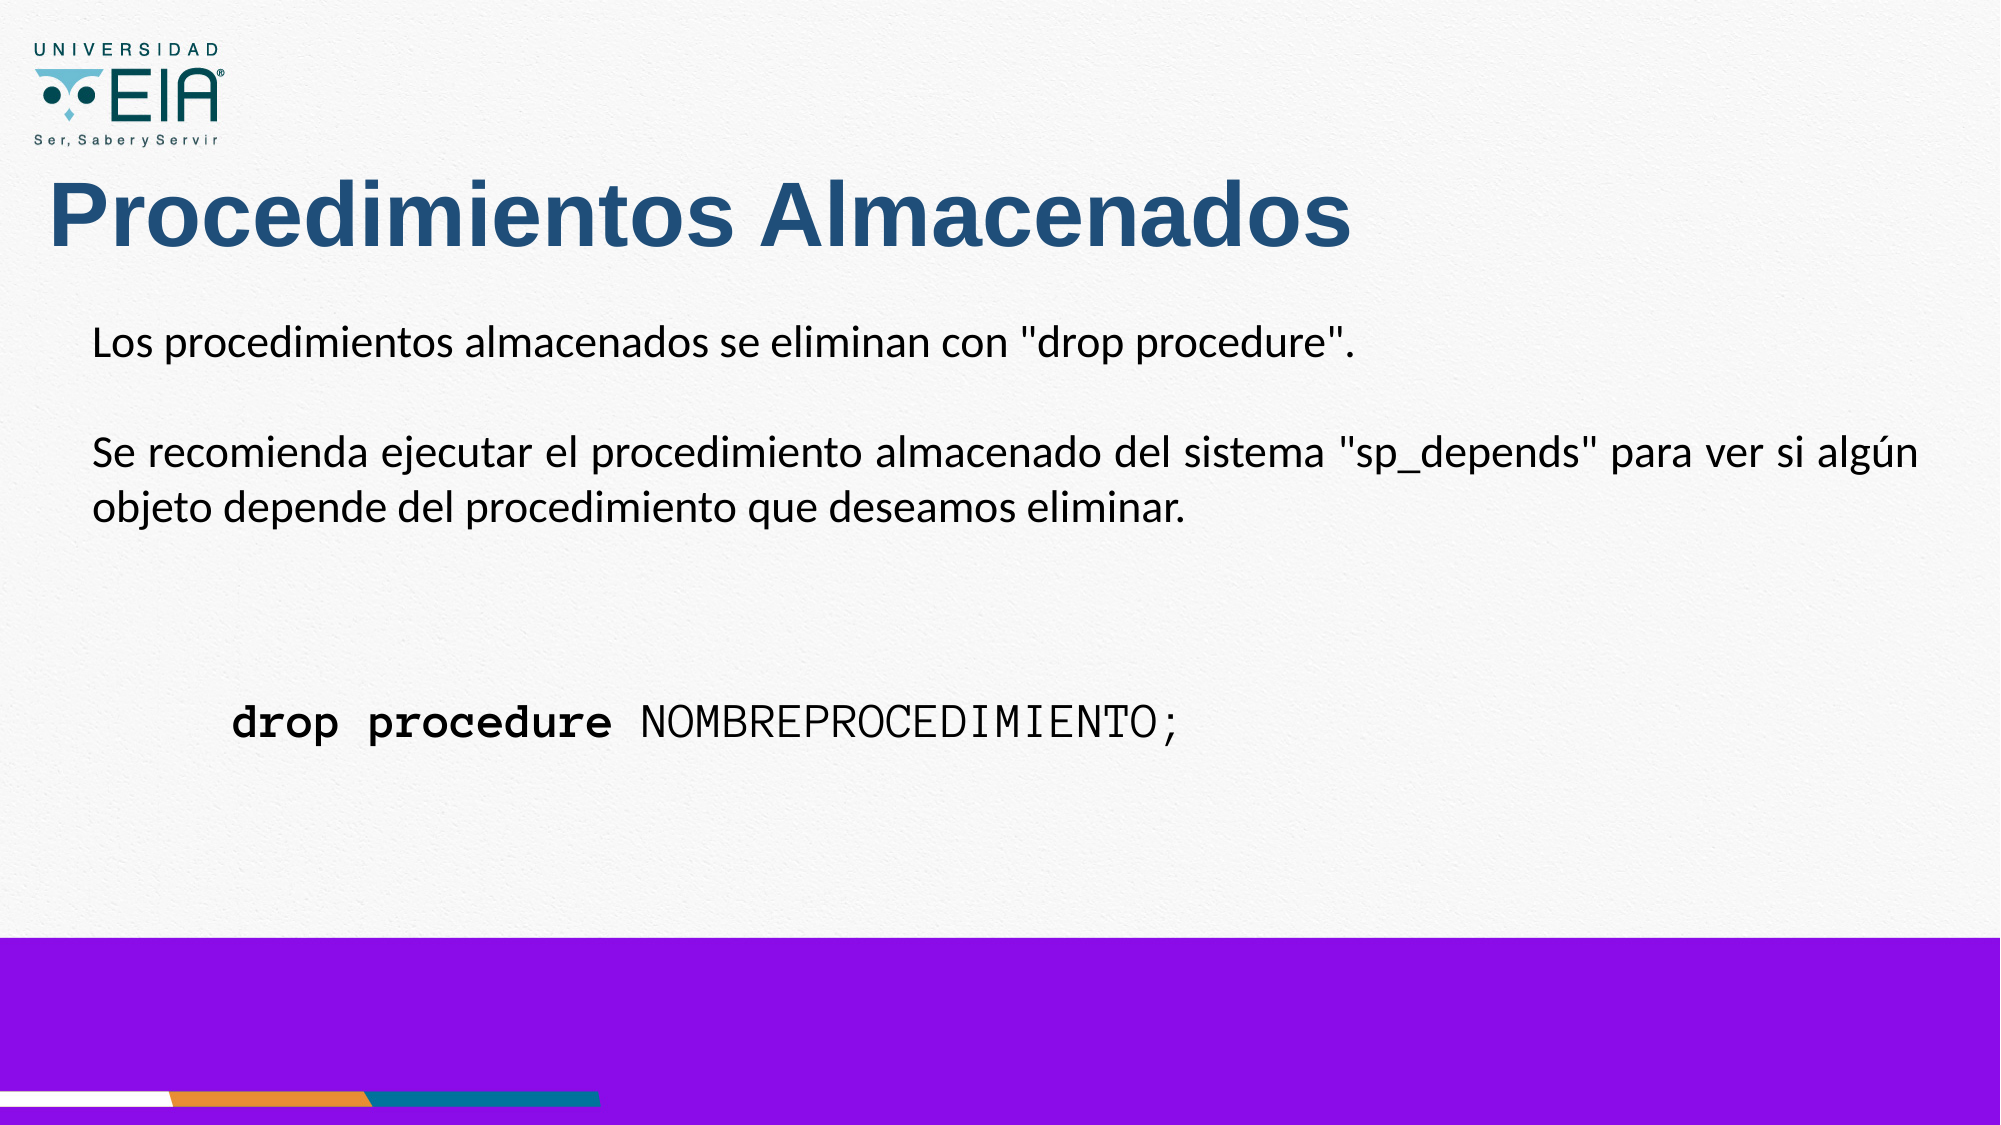

# Procedimientos Almacenados
Los procedimientos almacenados se eliminan con "drop procedure".

Se recomienda ejecutar el procedimiento almacenado del sistema "sp_depends" para ver si algún objeto depende del procedimiento que deseamos eliminar.
drop procedure NOMBREPROCEDIMIENTO;